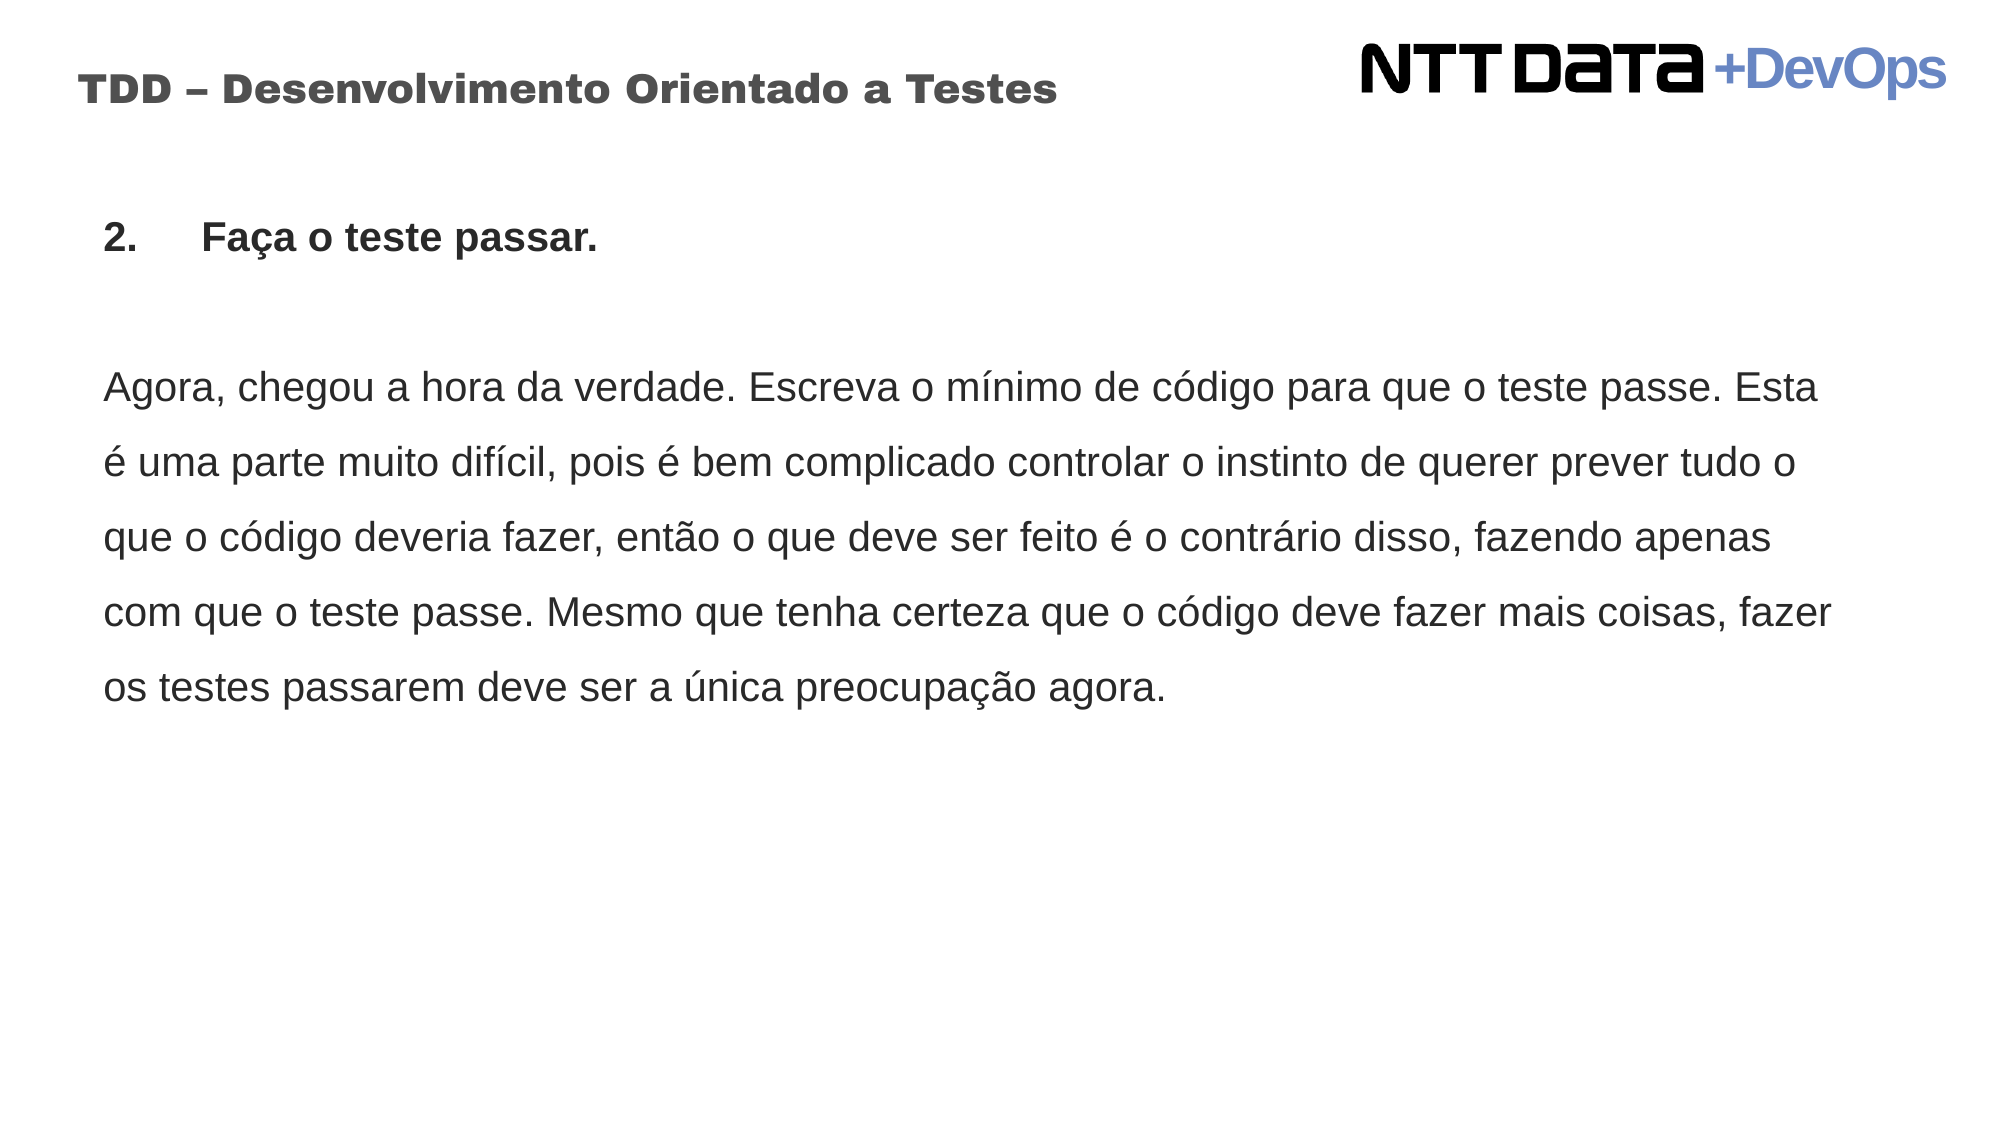

TDD – Desenvolvimento Orientado a Testes
  Faça o teste passar.

Agora, chegou a hora da verdade. Escreva o mínimo de código para que o teste passe. Esta é uma parte muito difícil, pois é bem complicado controlar o instinto de querer prever tudo o que o código deveria fazer, então o que deve ser feito é o contrário disso, fazendo apenas com que o teste passe. Mesmo que tenha certeza que o código deve fazer mais coisas, fazer os testes passarem deve ser a única preocupação agora.